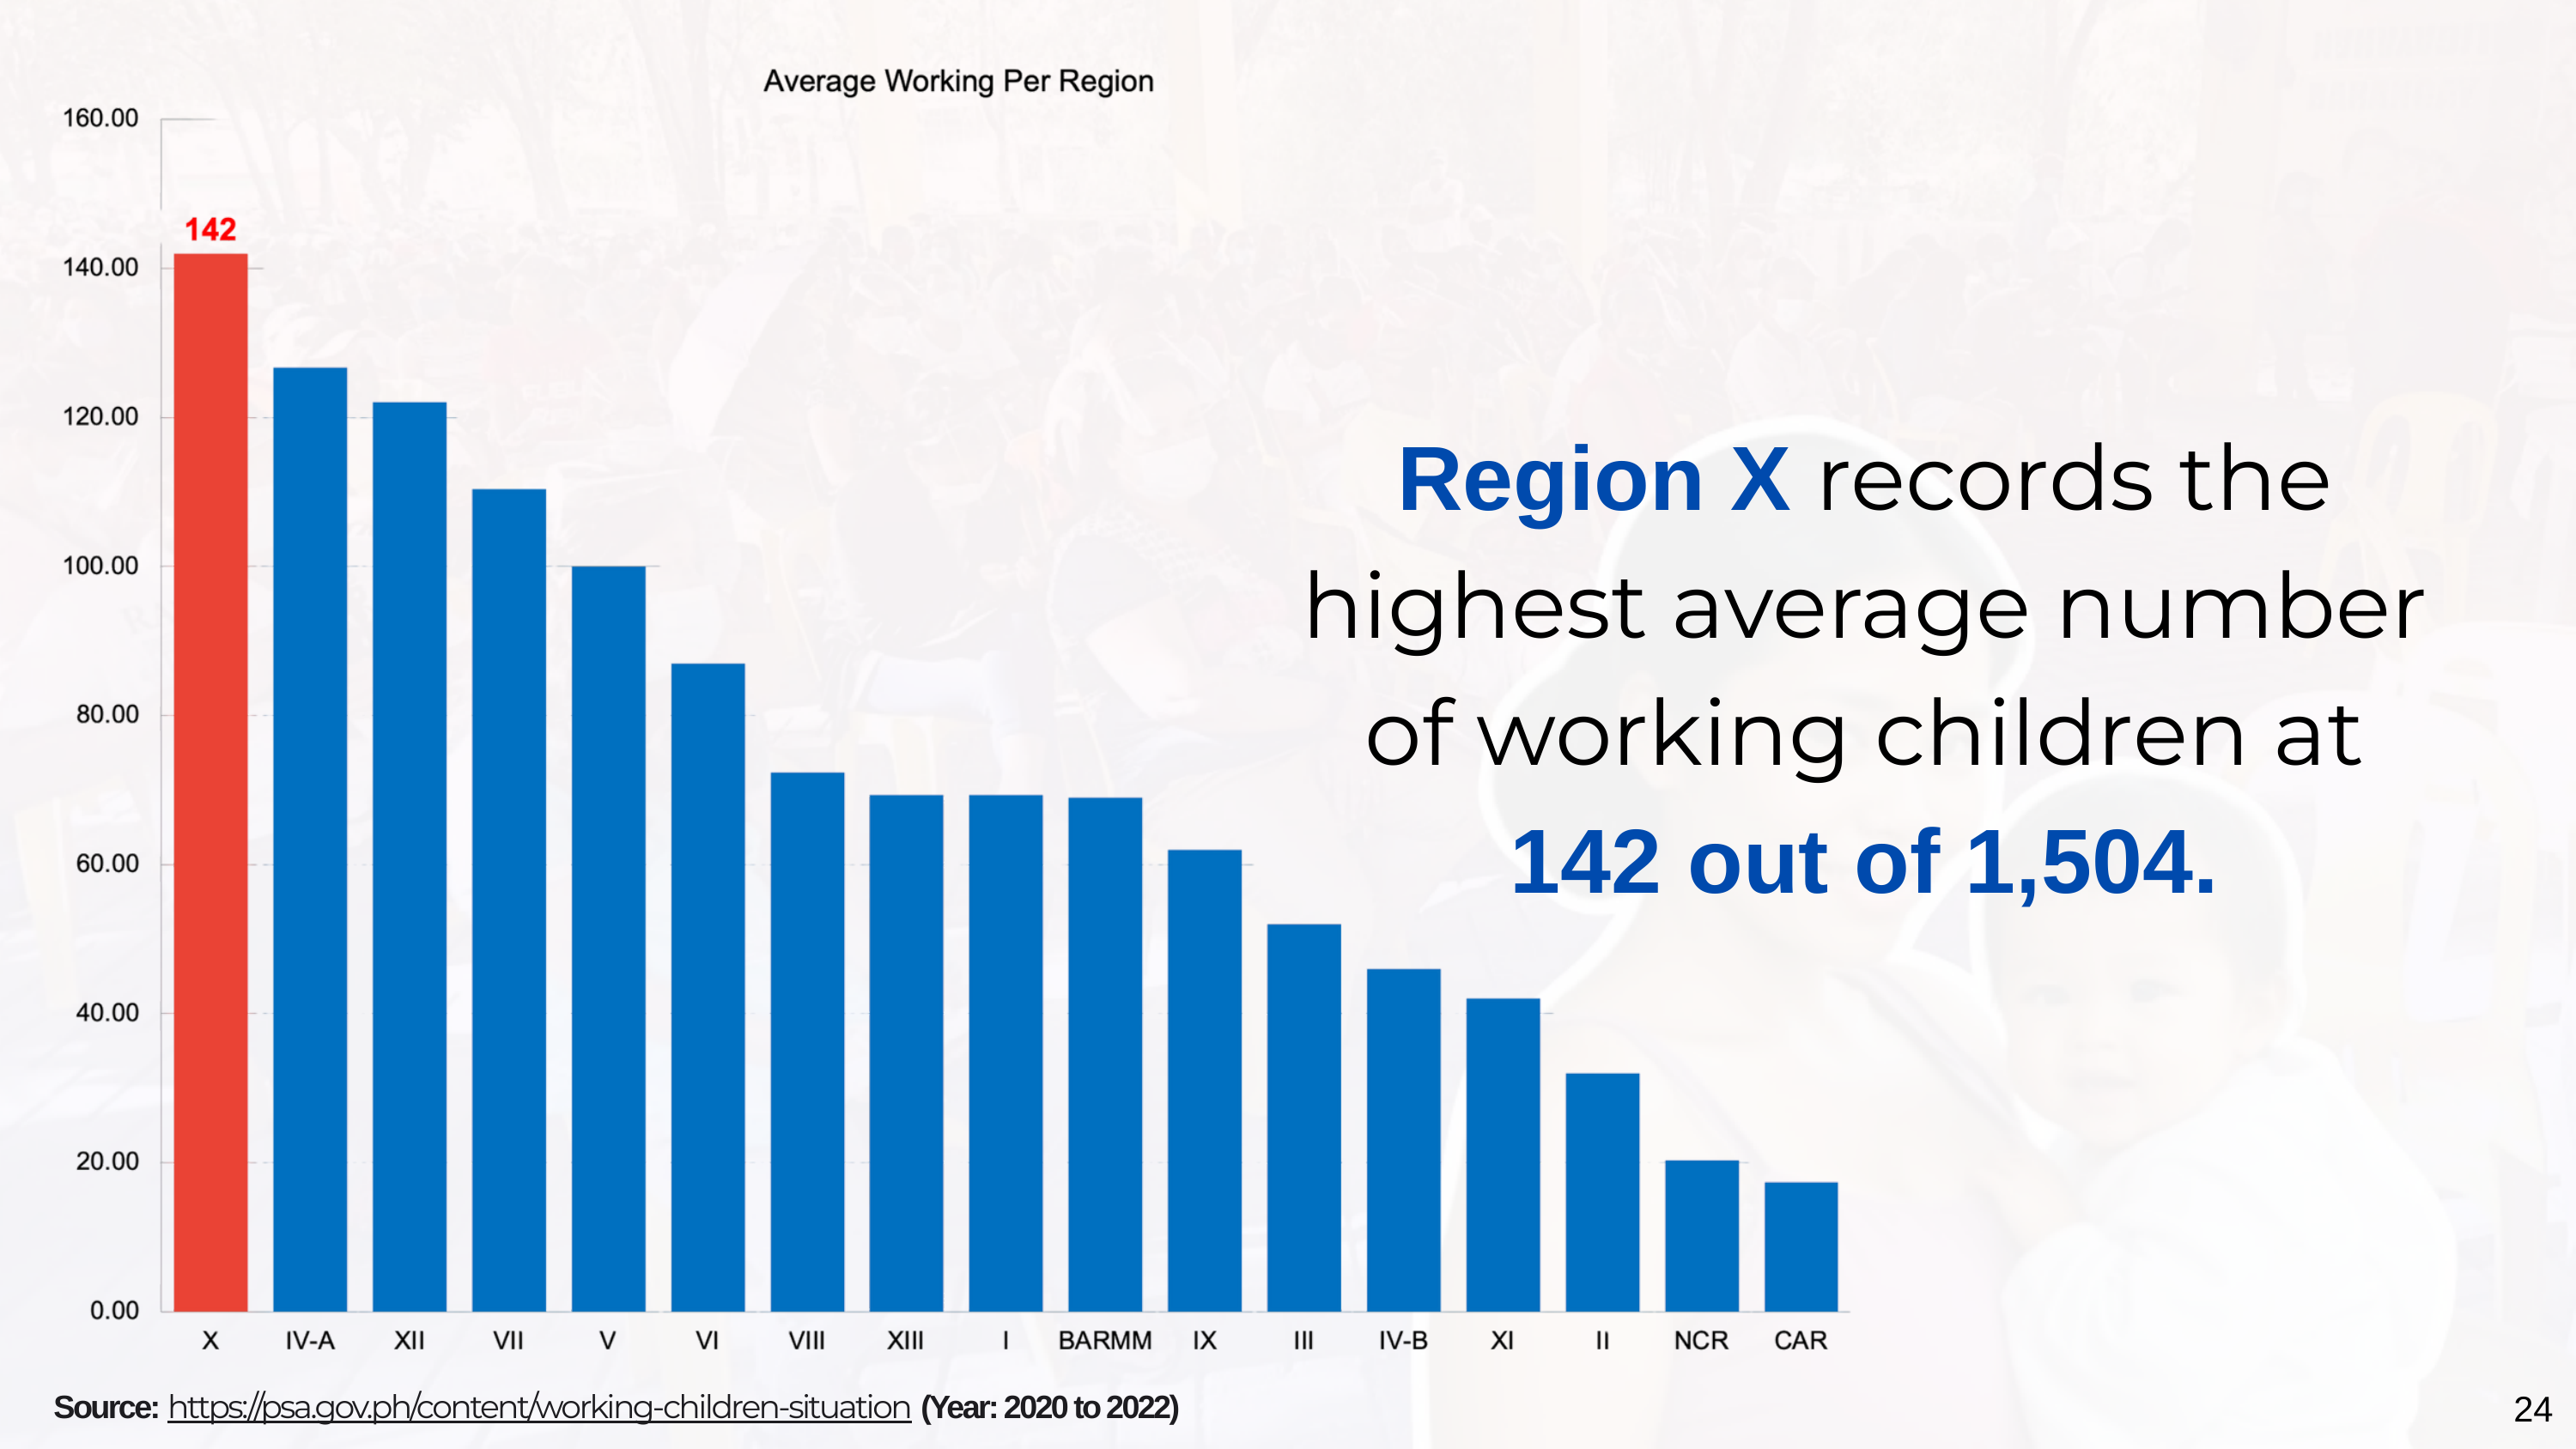

Region X records the highest average number of working children at 142 out of 1,504.

24
Source: https://psa.gov.ph/content/working-children-situation (Year: 2020 to 2022)